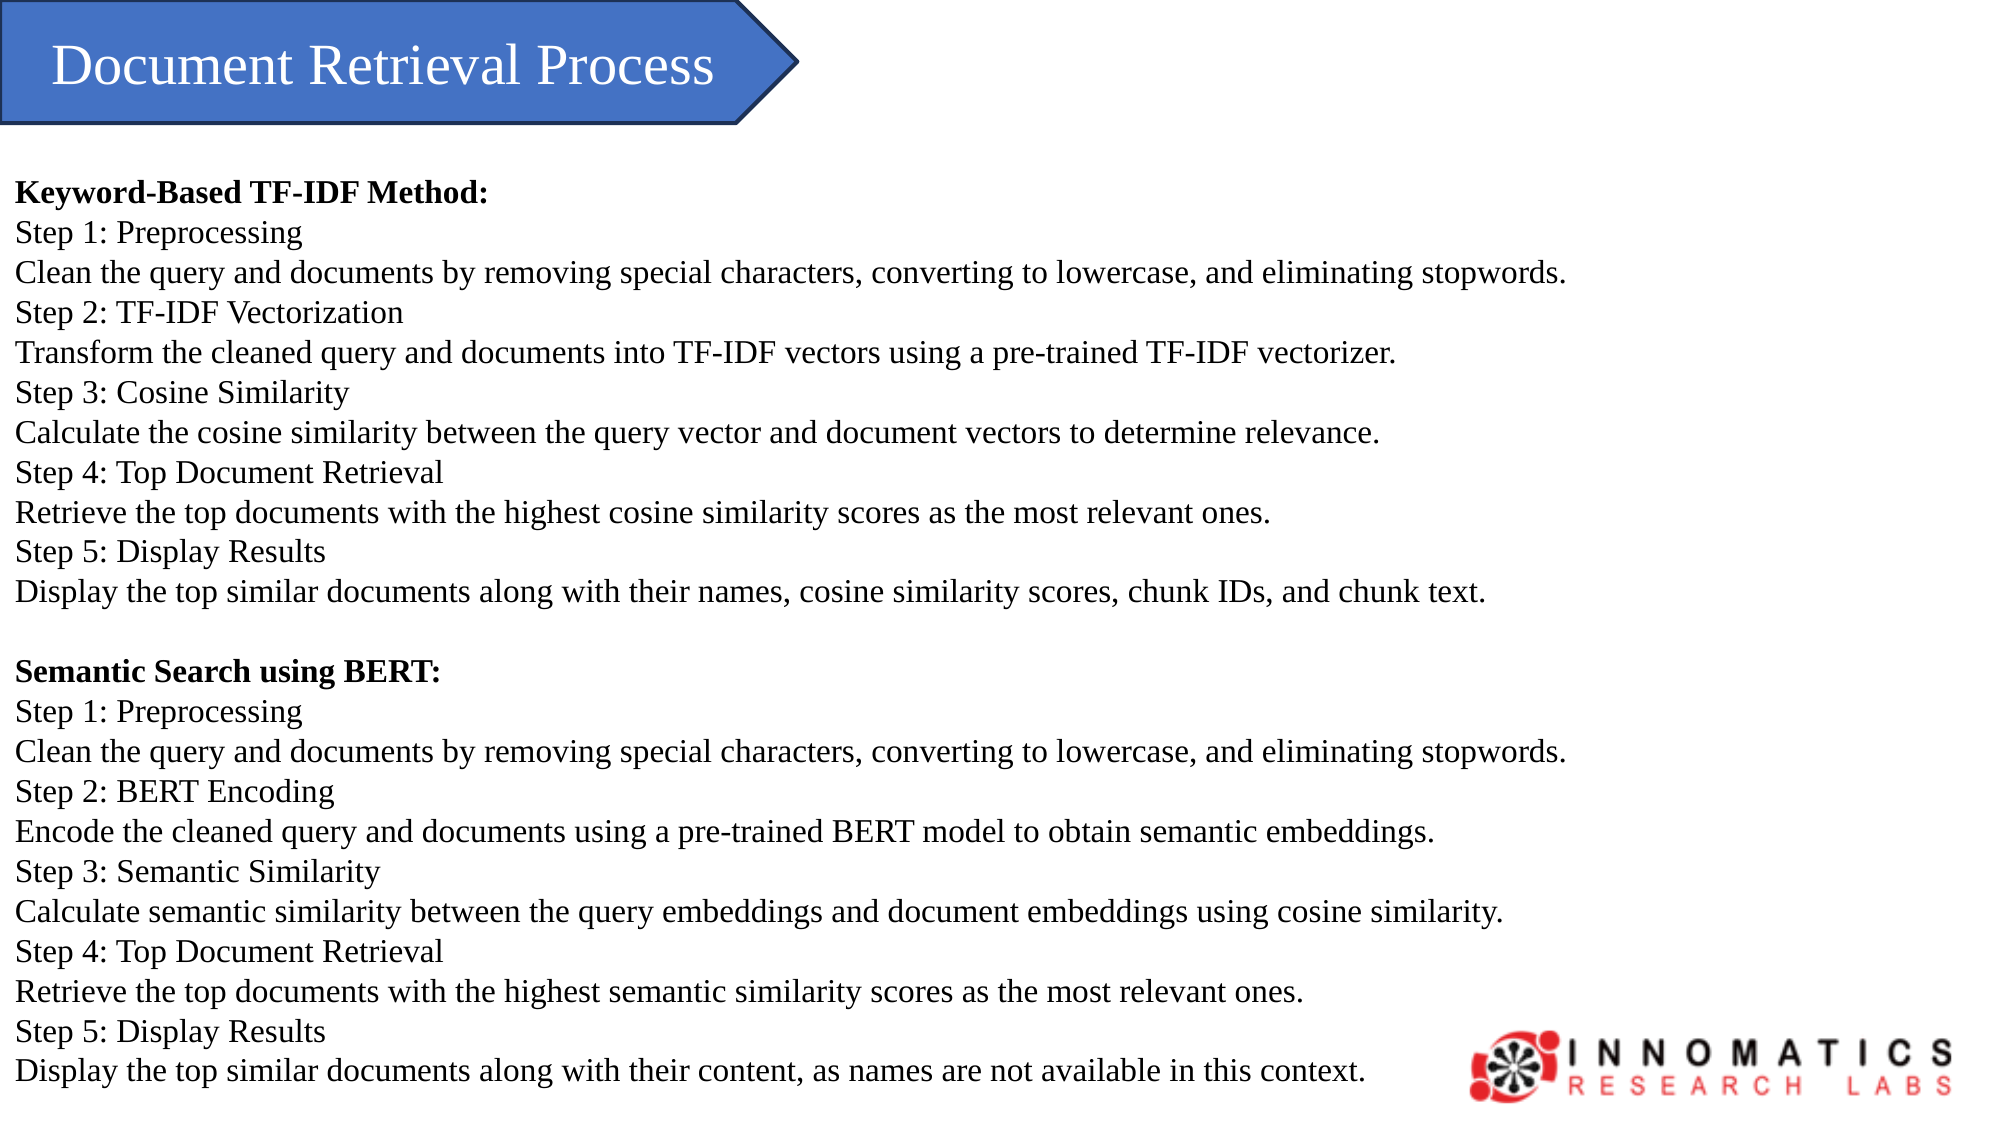

Document Retrieval Process

Keyword-Based TF-IDF Method:
Step 1: Preprocessing
Clean the query and documents by removing special characters, converting to lowercase, and eliminating stopwords.
Step 2: TF-IDF Vectorization
Transform the cleaned query and documents into TF-IDF vectors using a pre-trained TF-IDF vectorizer.
Step 3: Cosine Similarity
Calculate the cosine similarity between the query vector and document vectors to determine relevance.
Step 4: Top Document Retrieval
Retrieve the top documents with the highest cosine similarity scores as the most relevant ones.
Step 5: Display Results
Display the top similar documents along with their names, cosine similarity scores, chunk IDs, and chunk text.

Semantic Search using BERT:
Step 1: Preprocessing
Clean the query and documents by removing special characters, converting to lowercase, and eliminating stopwords.
Step 2: BERT Encoding
Encode the cleaned query and documents using a pre-trained BERT model to obtain semantic embeddings.
Step 3: Semantic Similarity
Calculate semantic similarity between the query embeddings and document embeddings using cosine similarity.
Step 4: Top Document Retrieval
Retrieve the top documents with the highest semantic similarity scores as the most relevant ones.
Step 5: Display Results
Display the top similar documents along with their content, as names are not available in this context.